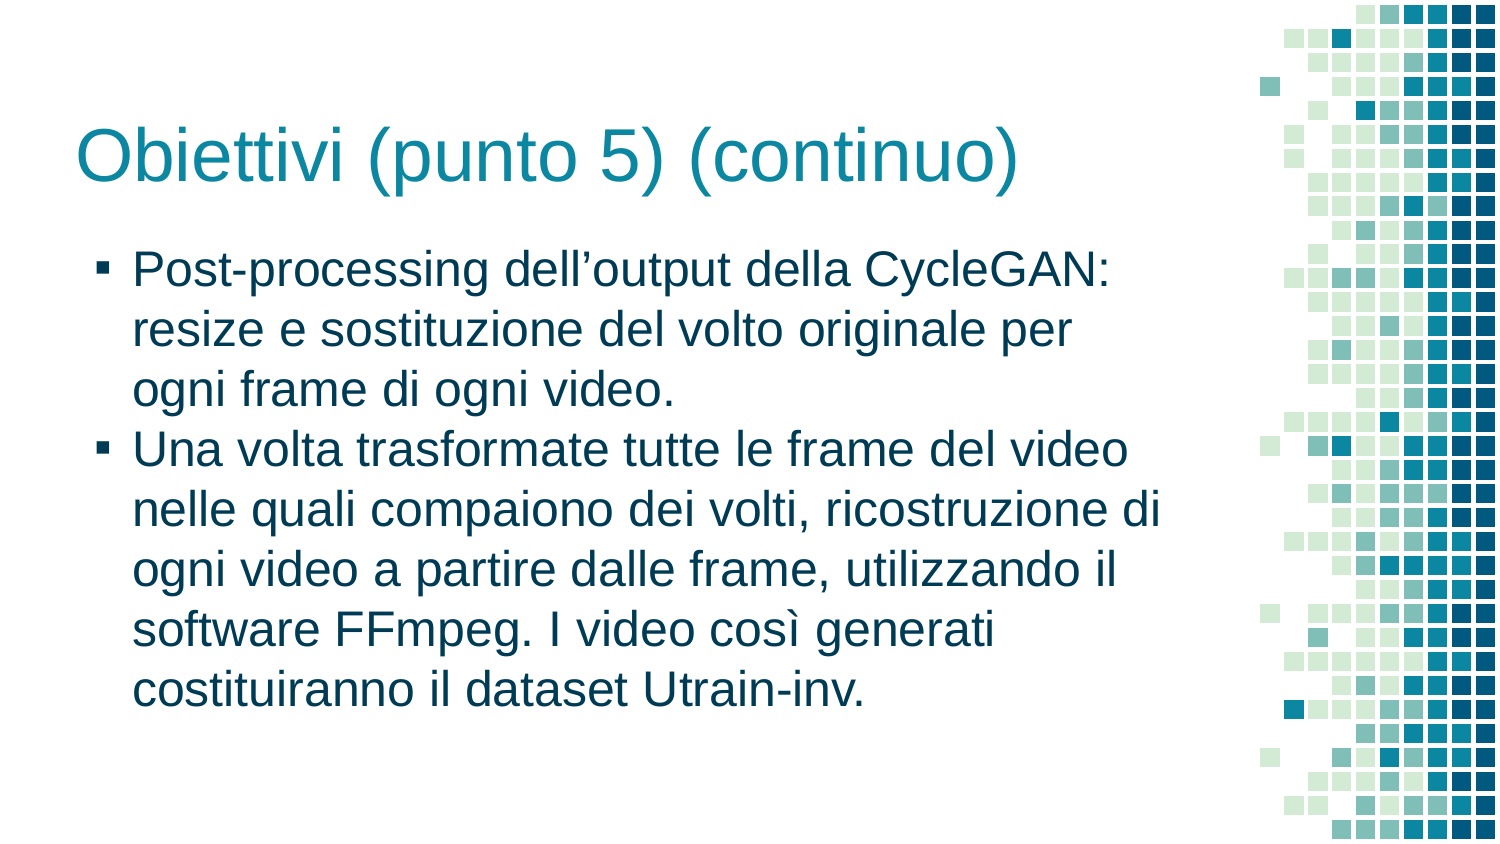

# Obiettivi (punto 5) (continuo)
Post-processing dell’output della CycleGAN: resize e sostituzione del volto originale per ogni frame di ogni video.
Una volta trasformate tutte le frame del video nelle quali compaiono dei volti, ricostruzione di ogni video a partire dalle frame, utilizzando il software FFmpeg. I video così generati costituiranno il dataset Utrain-inv.